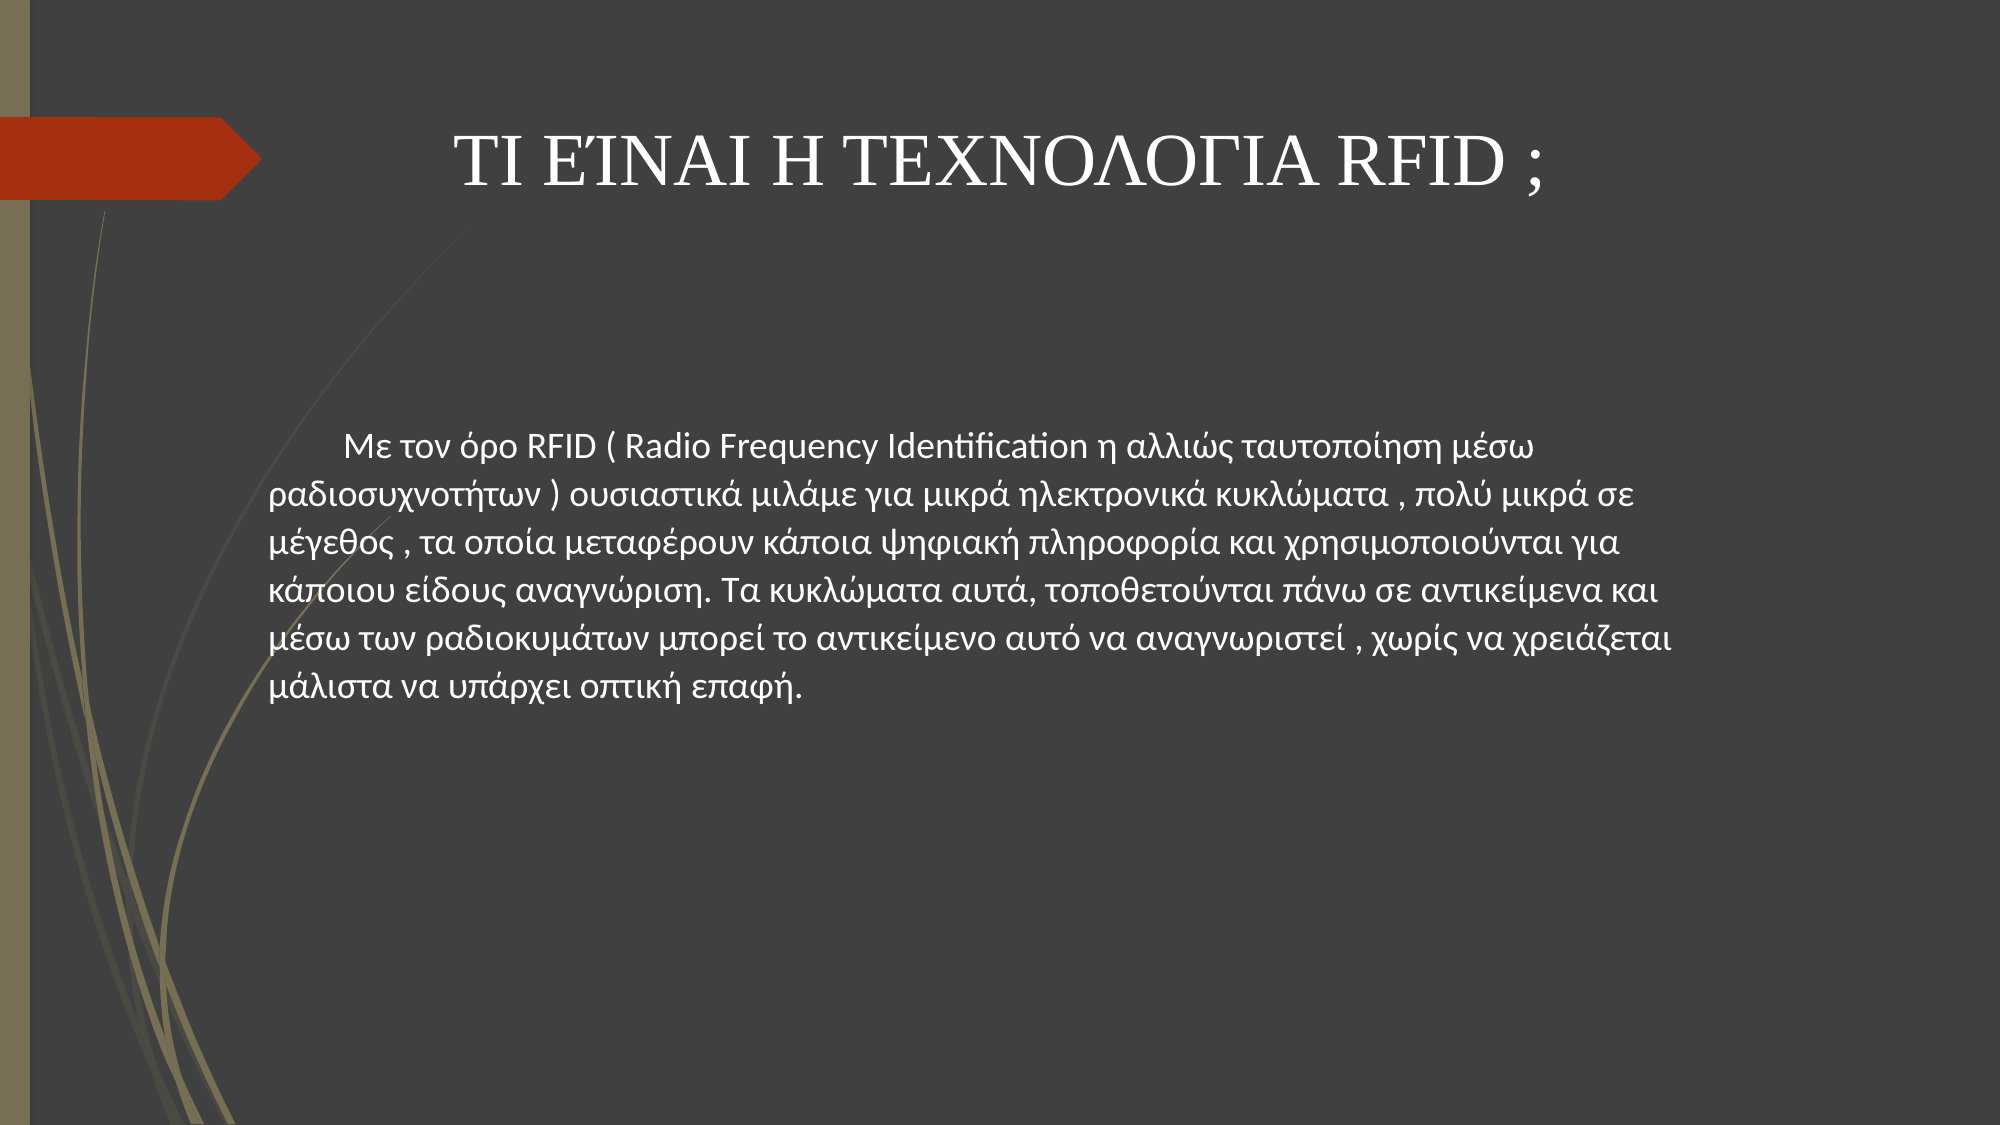

# ΤΙ ΕΊΝΑΙ Η ΤΕΧΝΟΛΟΓΙΑ RFID ;
Με τον όρο RFID ( Radio Frequency Identification η αλλιώς ταυτοποίηση μέσω ραδιοσυχνοτήτων ) ουσιαστικά μιλάμε για μικρά ηλεκτρονικά κυκλώματα , πολύ μικρά σε μέγεθος , τα οποία μεταφέρουν κάποια ψηφιακή πληροφορία και χρησιμοποιούνται για κάποιου είδους αναγνώριση. Τα κυκλώματα αυτά, τοποθετούνται πάνω σε αντικείμενα και μέσω των ραδιοκυμάτων μπορεί το αντικείμενο αυτό να αναγνωριστεί , χωρίς να χρειάζεται μάλιστα να υπάρχει οπτική επαφή.